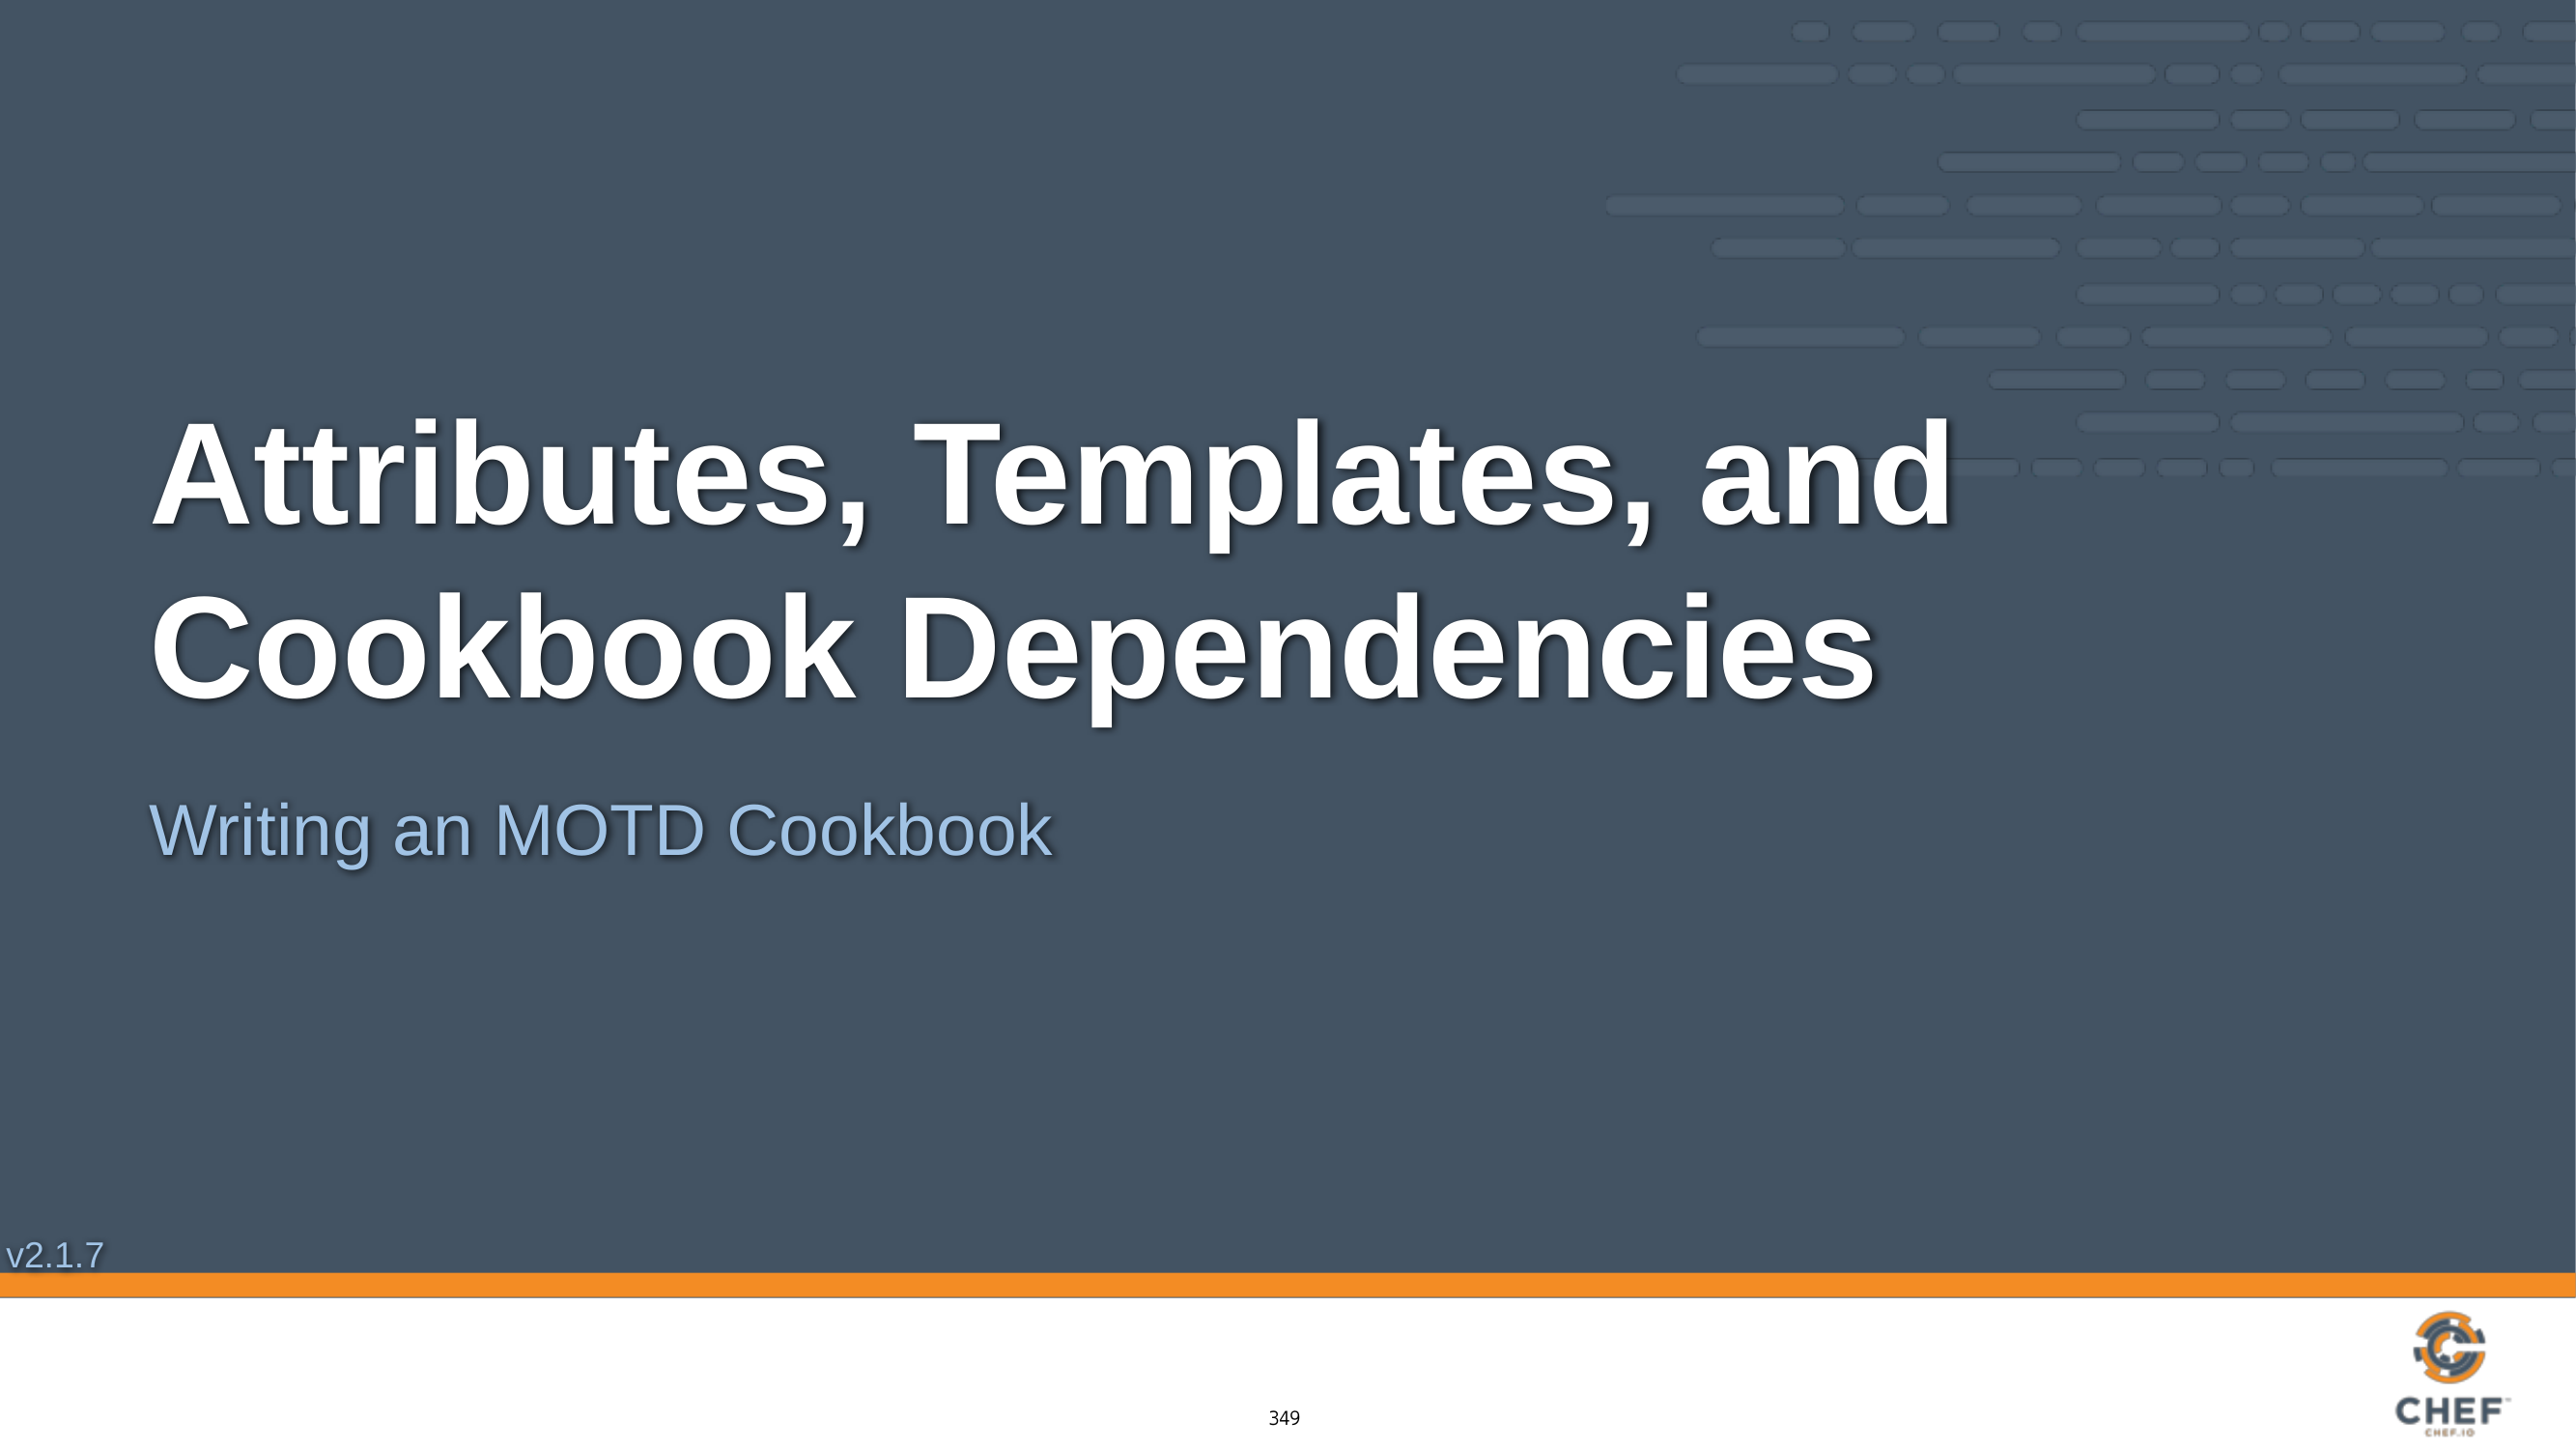

# Attributes, Templates, and Cookbook Dependencies
Writing an MOTD Cookbook
349